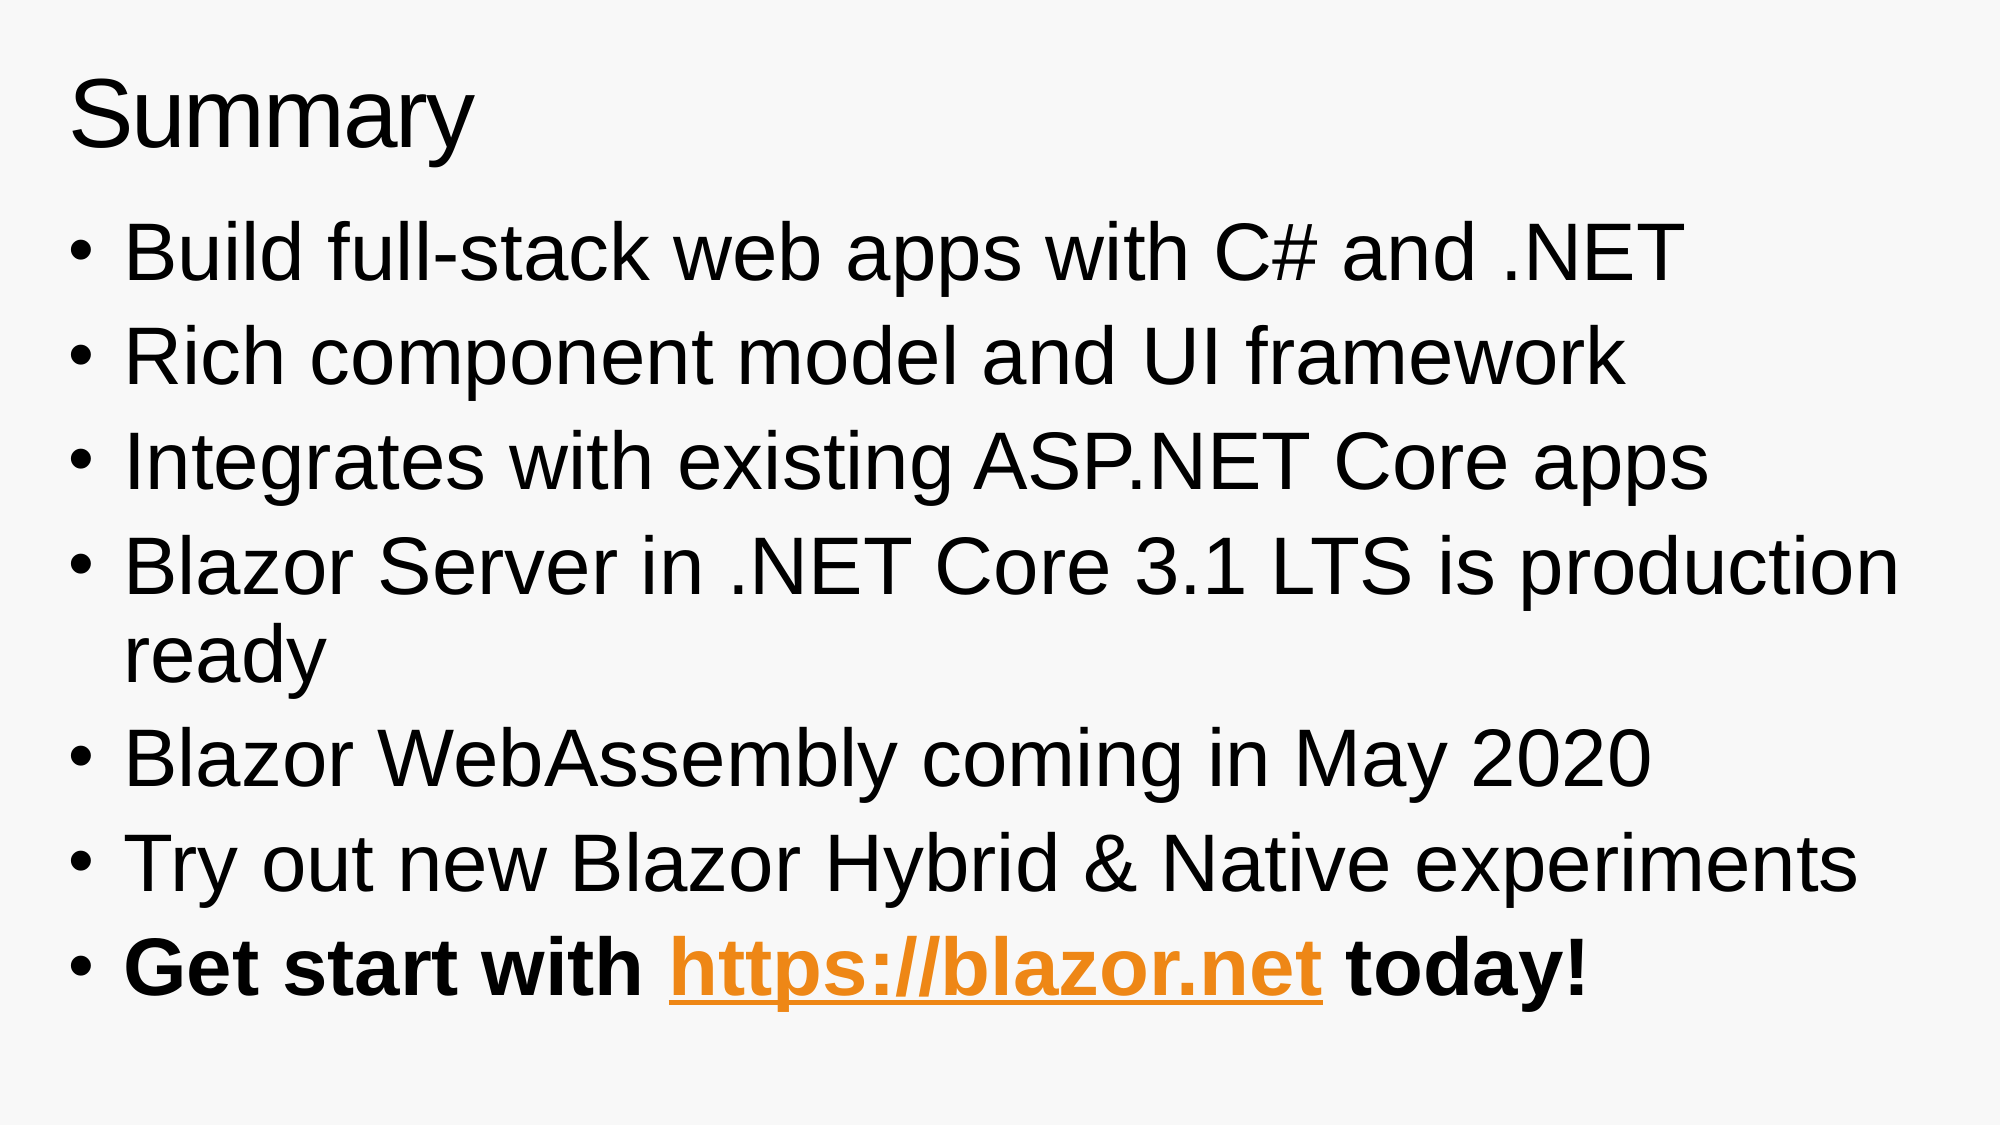

# Summary
Build full-stack web apps with C# and .NET
Rich component model and UI framework
Integrates with existing ASP.NET Core apps
Blazor Server in .NET Core 3.1 LTS is production ready
Blazor WebAssembly coming in May 2020
Try out new Blazor Hybrid & Native experiments
Get start with https://blazor.net today!